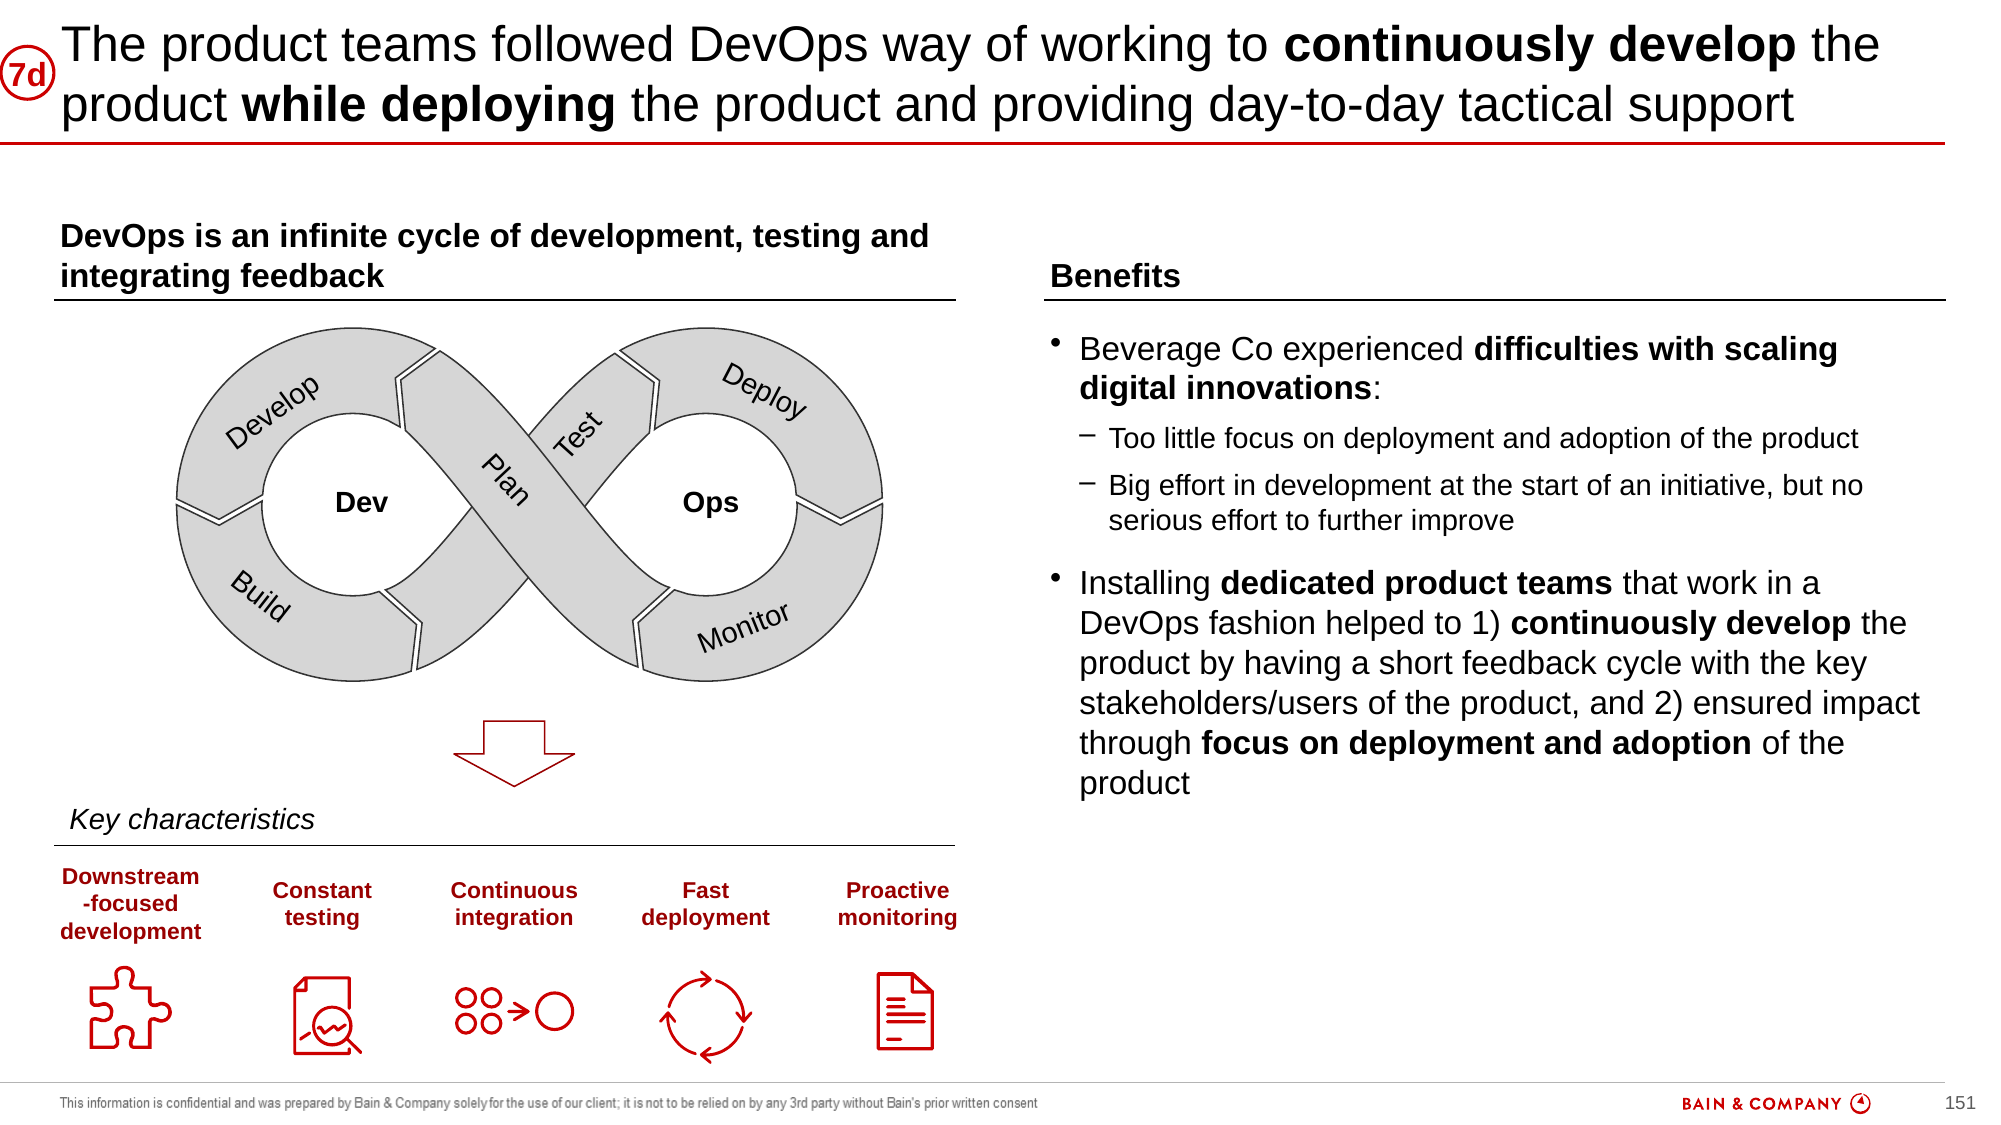

# The product teams followed DevOps way of working to continuously develop the product while deploying the product and providing day-to-day tactical support
7d
DevOps is an infinite cycle of development, testing and integrating feedback
Benefits
Beverage Co experienced difficulties with scaling digital innovations:
Too little focus on deployment and adoption of the product
Big effort in development at the start of an initiative, but no serious effort to further improve
Installing dedicated product teams that work in a DevOps fashion helped to 1) continuously develop the product by having a short feedback cycle with the key stakeholders/users of the product, and 2) ensured impact through focus on deployment and adoption of the product

Deploy
Develop
Test

Plan
Dev
Ops

Build
Monitor

Key characteristics
Downstream-focused development
Constant testing
Continuous integration
Fast deployment
Proactive
monitoring